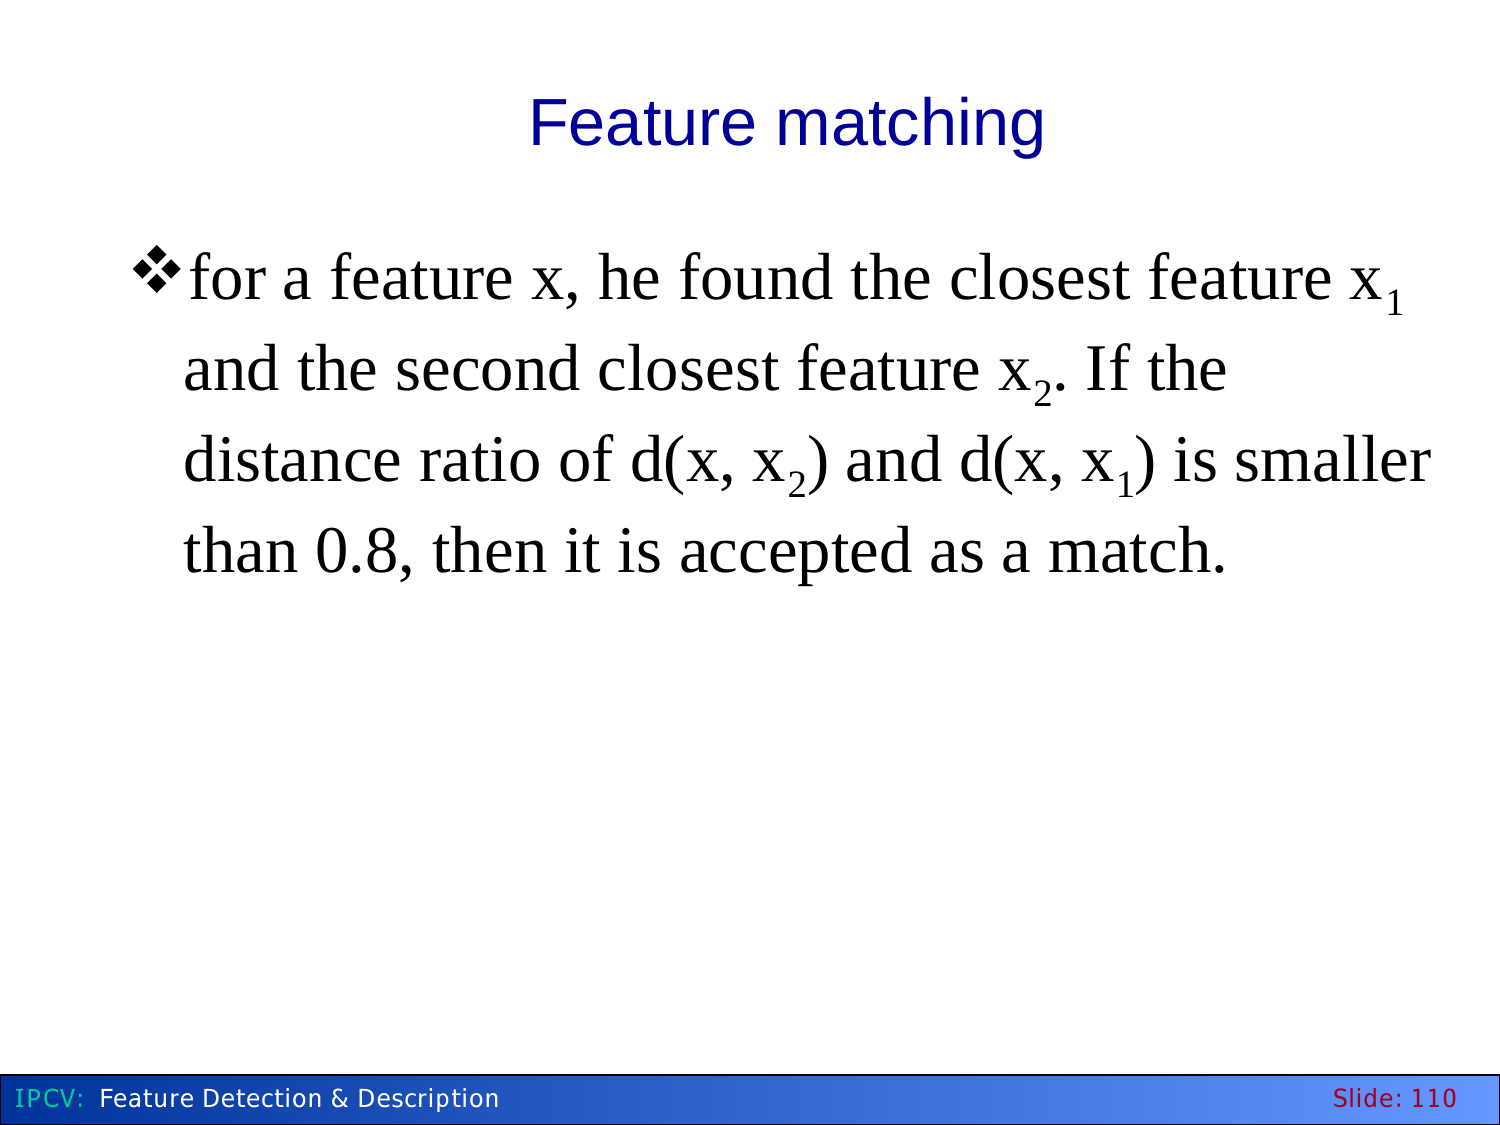

Feature matching
for a feature x, he found the closest feature x1
and the second closest feature x2. If the distance ratio of d(x, x2) and d(x, x1) is smaller than 0.8, then it is accepted as a match.
IPCV:  Feature Detection & Description	Slide: 110